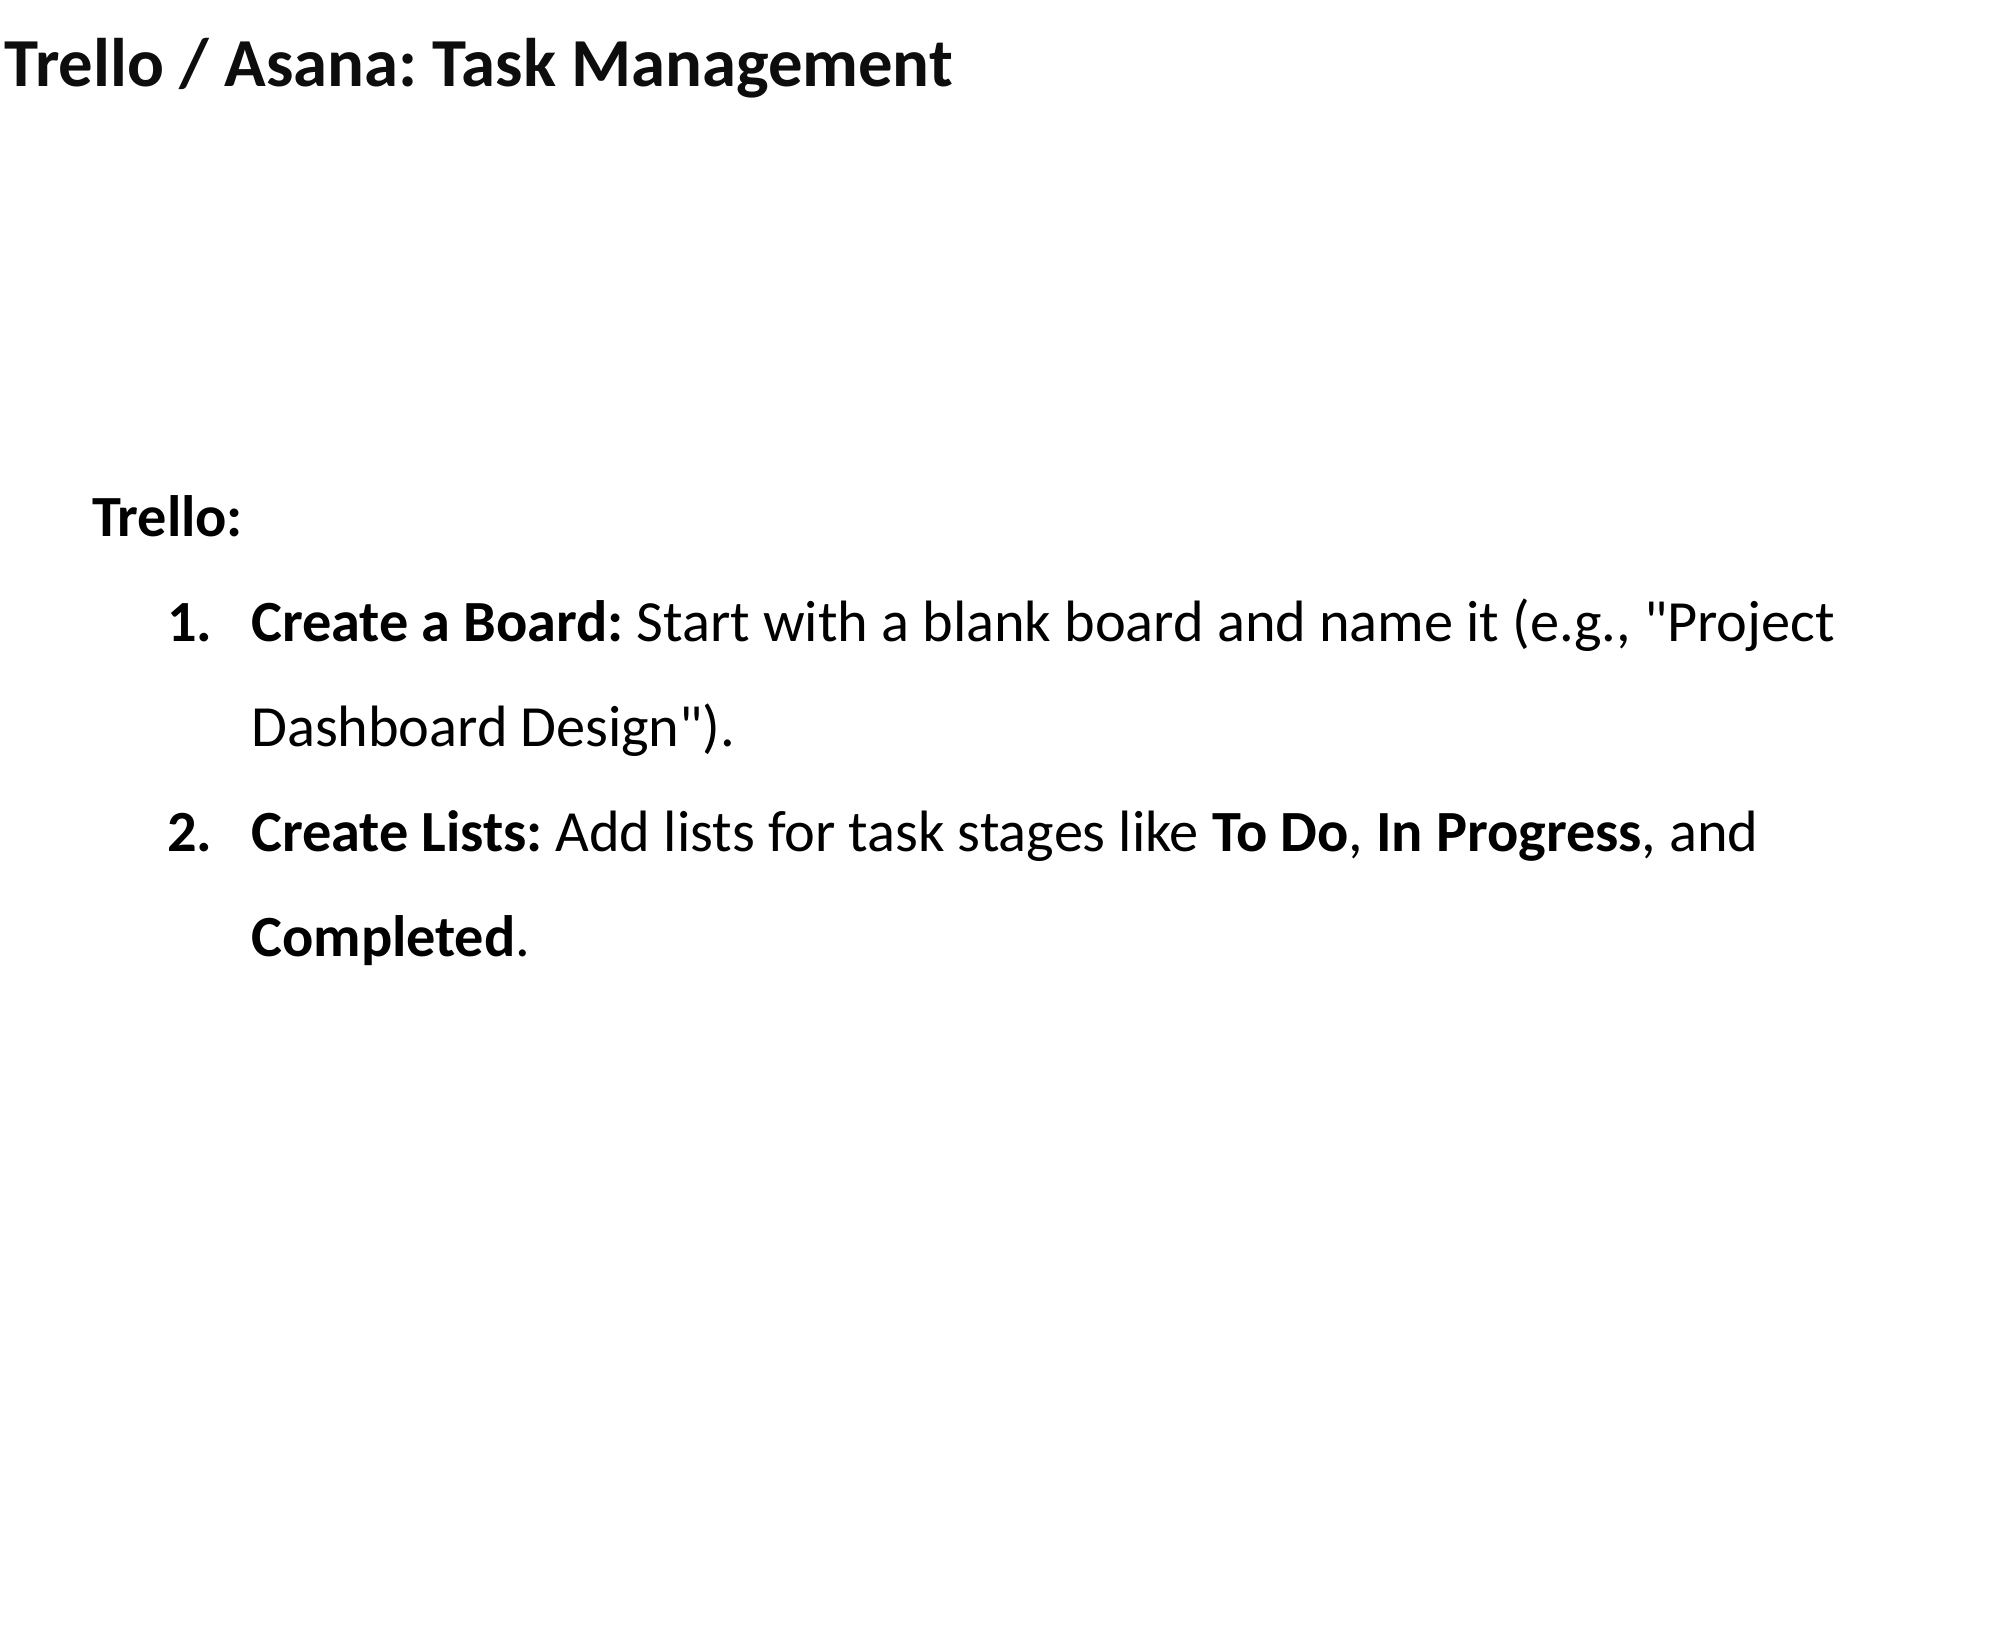

# Trello / Asana: Task Management
Trello:
Create a Board: Start with a blank board and name it (e.g., "Project Dashboard Design").
Create Lists: Add lists for task stages like To Do, In Progress, and Completed.